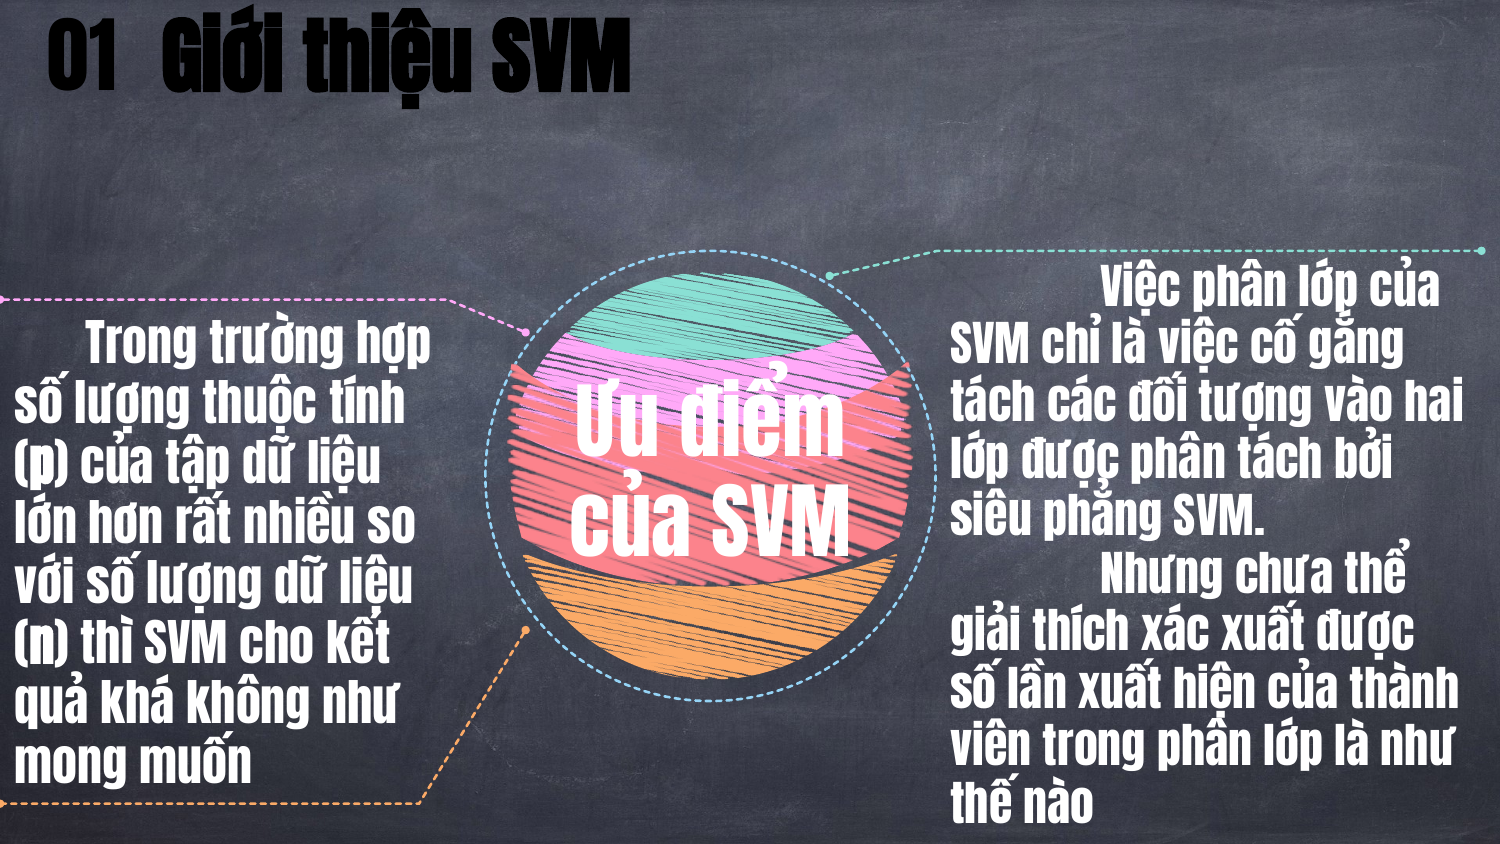

Giới thiệu SVM
01

	Việc phân lớp của SVM chỉ là việc cố gắng tách các đối tượng vào hai lớp được phân tách bởi siêu phẳng SVM.
 	Nhưng chưa thể giải thích xác xuất được số lần xuất hiện của thành viên trong phân lớp là như thế nào

Ưu điểm của SVM

      Trong trường hợp số lượng thuộc tính (p) của tập dữ liệu lớn hơn rất nhiều so với số lượng dữ liệu (n) thì SVM cho kết quả khá không như mong muốn